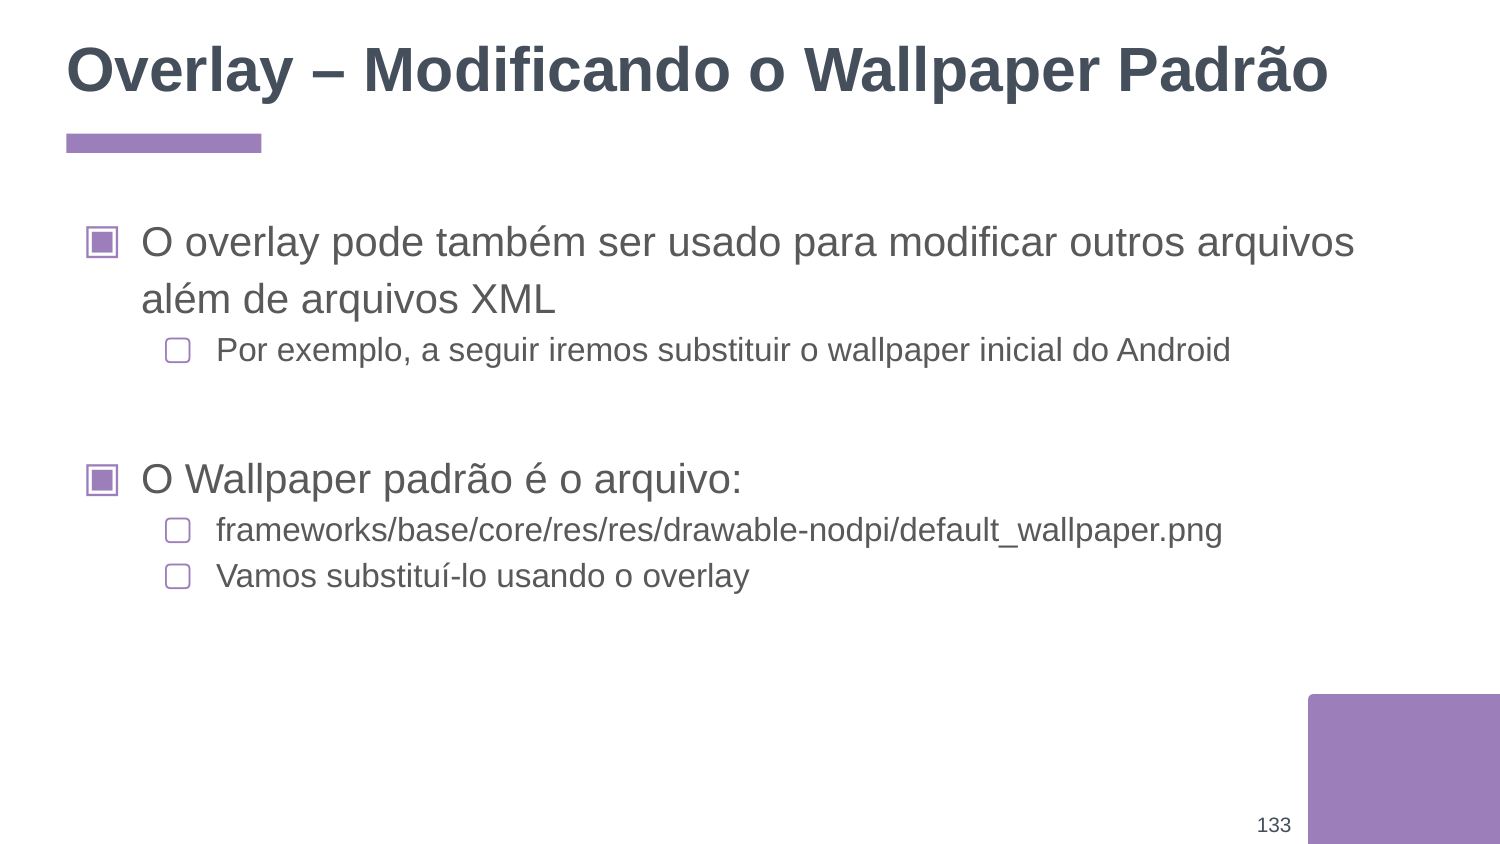

# Overlay – Modificando o Wallpaper Padrão
O overlay pode também ser usado para modificar outros arquivos além de arquivos XML
Por exemplo, a seguir iremos substituir o wallpaper inicial do Android
O Wallpaper padrão é o arquivo:
frameworks/base/core/res/res/drawable-nodpi/default_wallpaper.png
Vamos substituí-lo usando o overlay
133